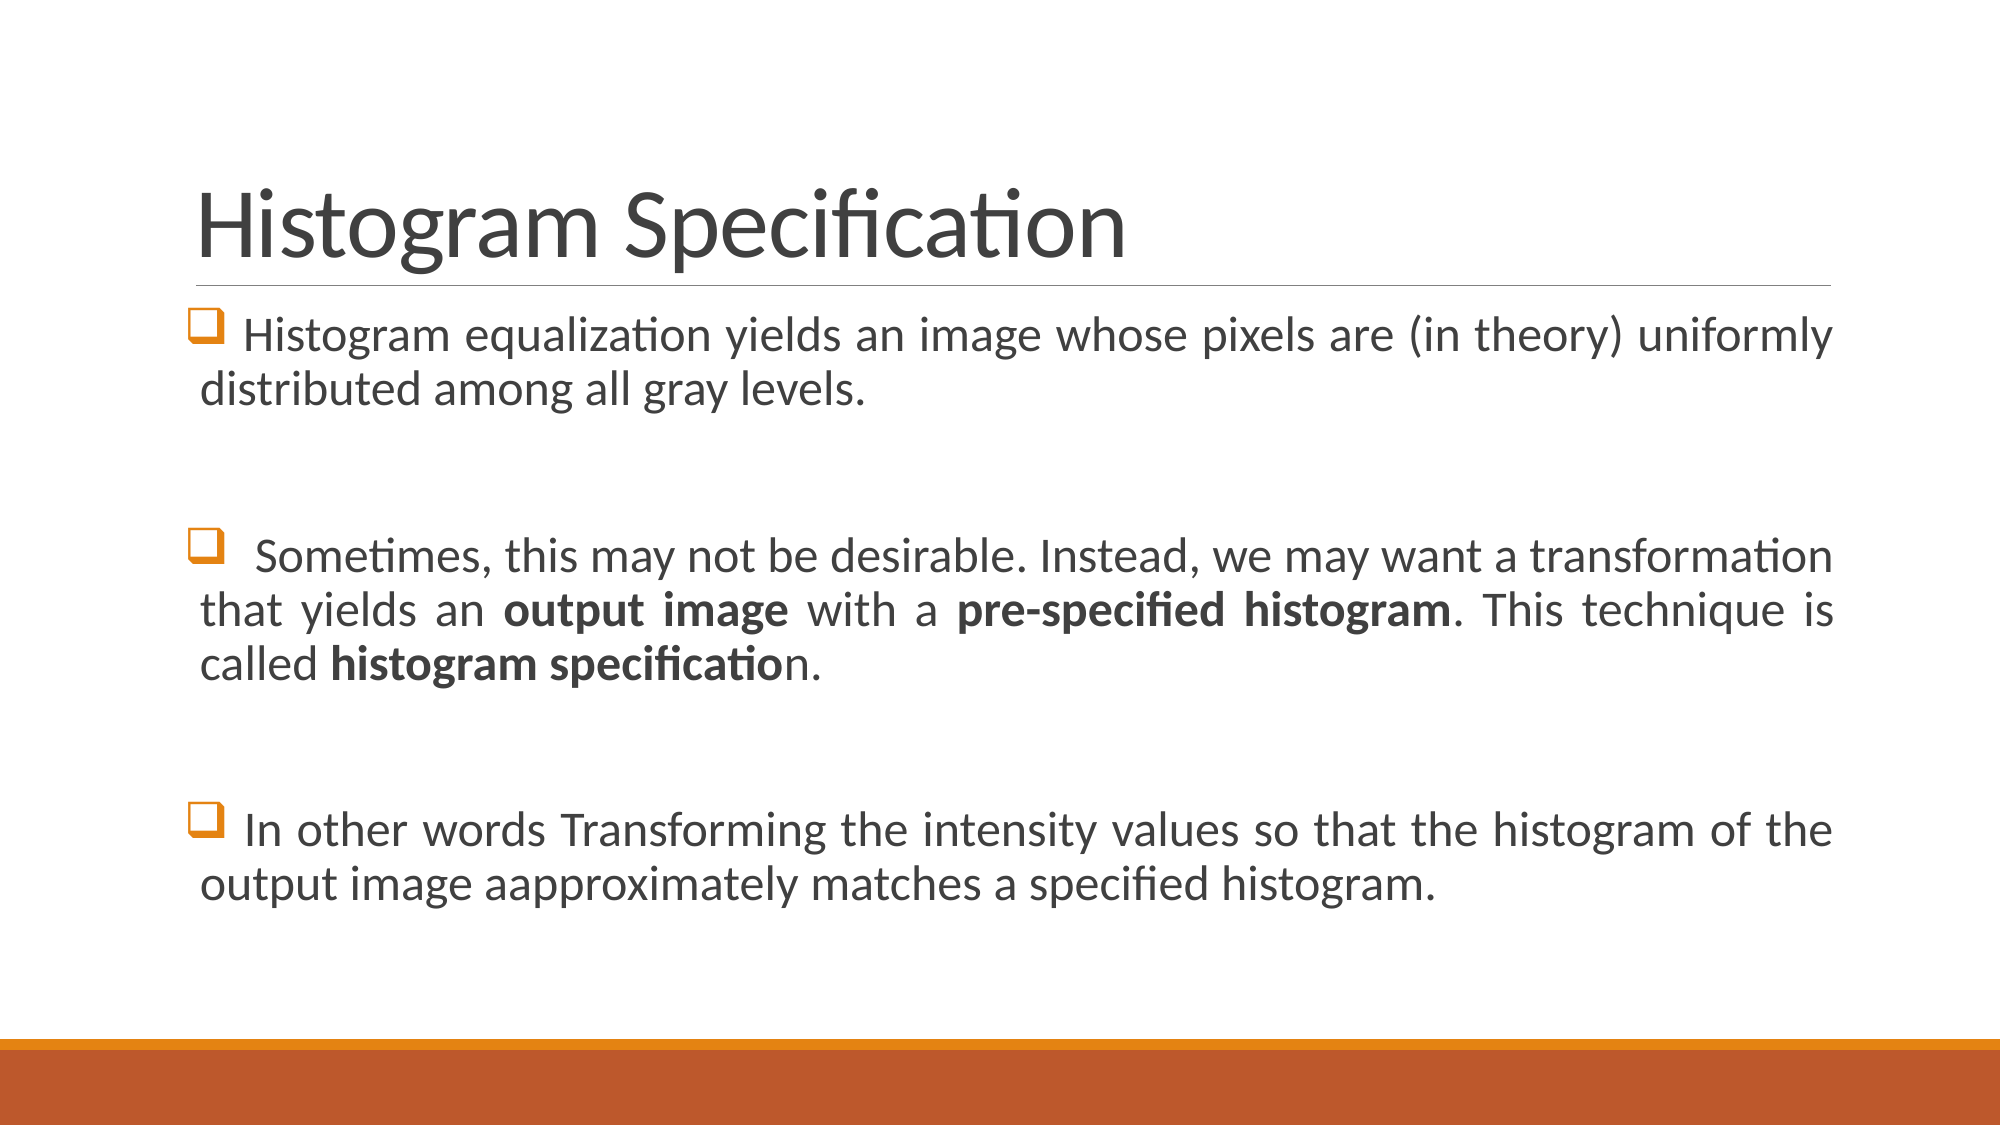

# Histogram Specification
 Histogram equalization yields an image whose pixels are (in theory) uniformly distributed among all gray levels.

 Sometimes, this may not be desirable. Instead, we may want a transformation that yields an output image with a pre-specified histogram. This technique is called histogram specification.

 In other words Transforming the intensity values so that the histogram of the output image aapproximately matches a specified histogram.